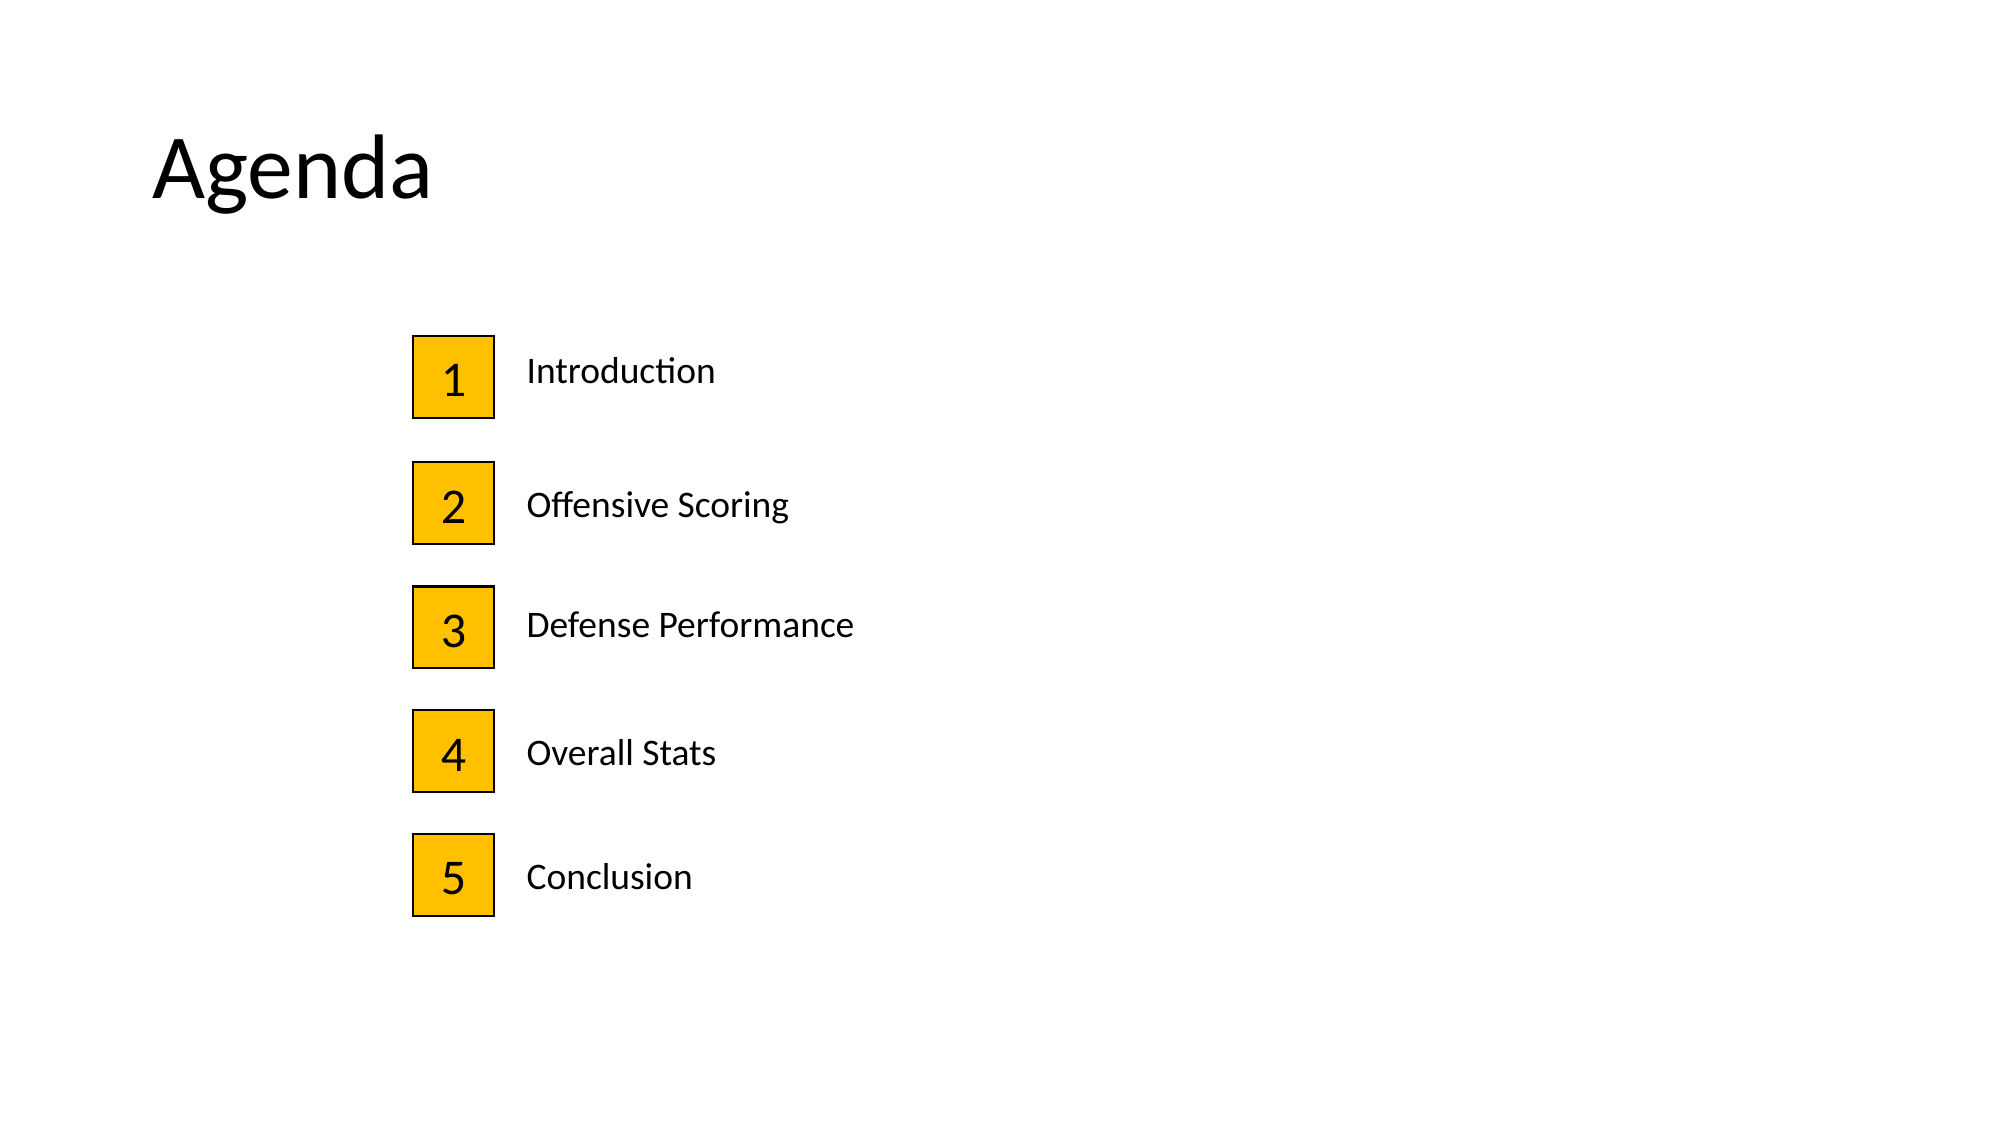

# Agenda
1
Introduction
2
Offensive Scoring
3
Defense Performance
4
Overall Stats
5
Conclusion